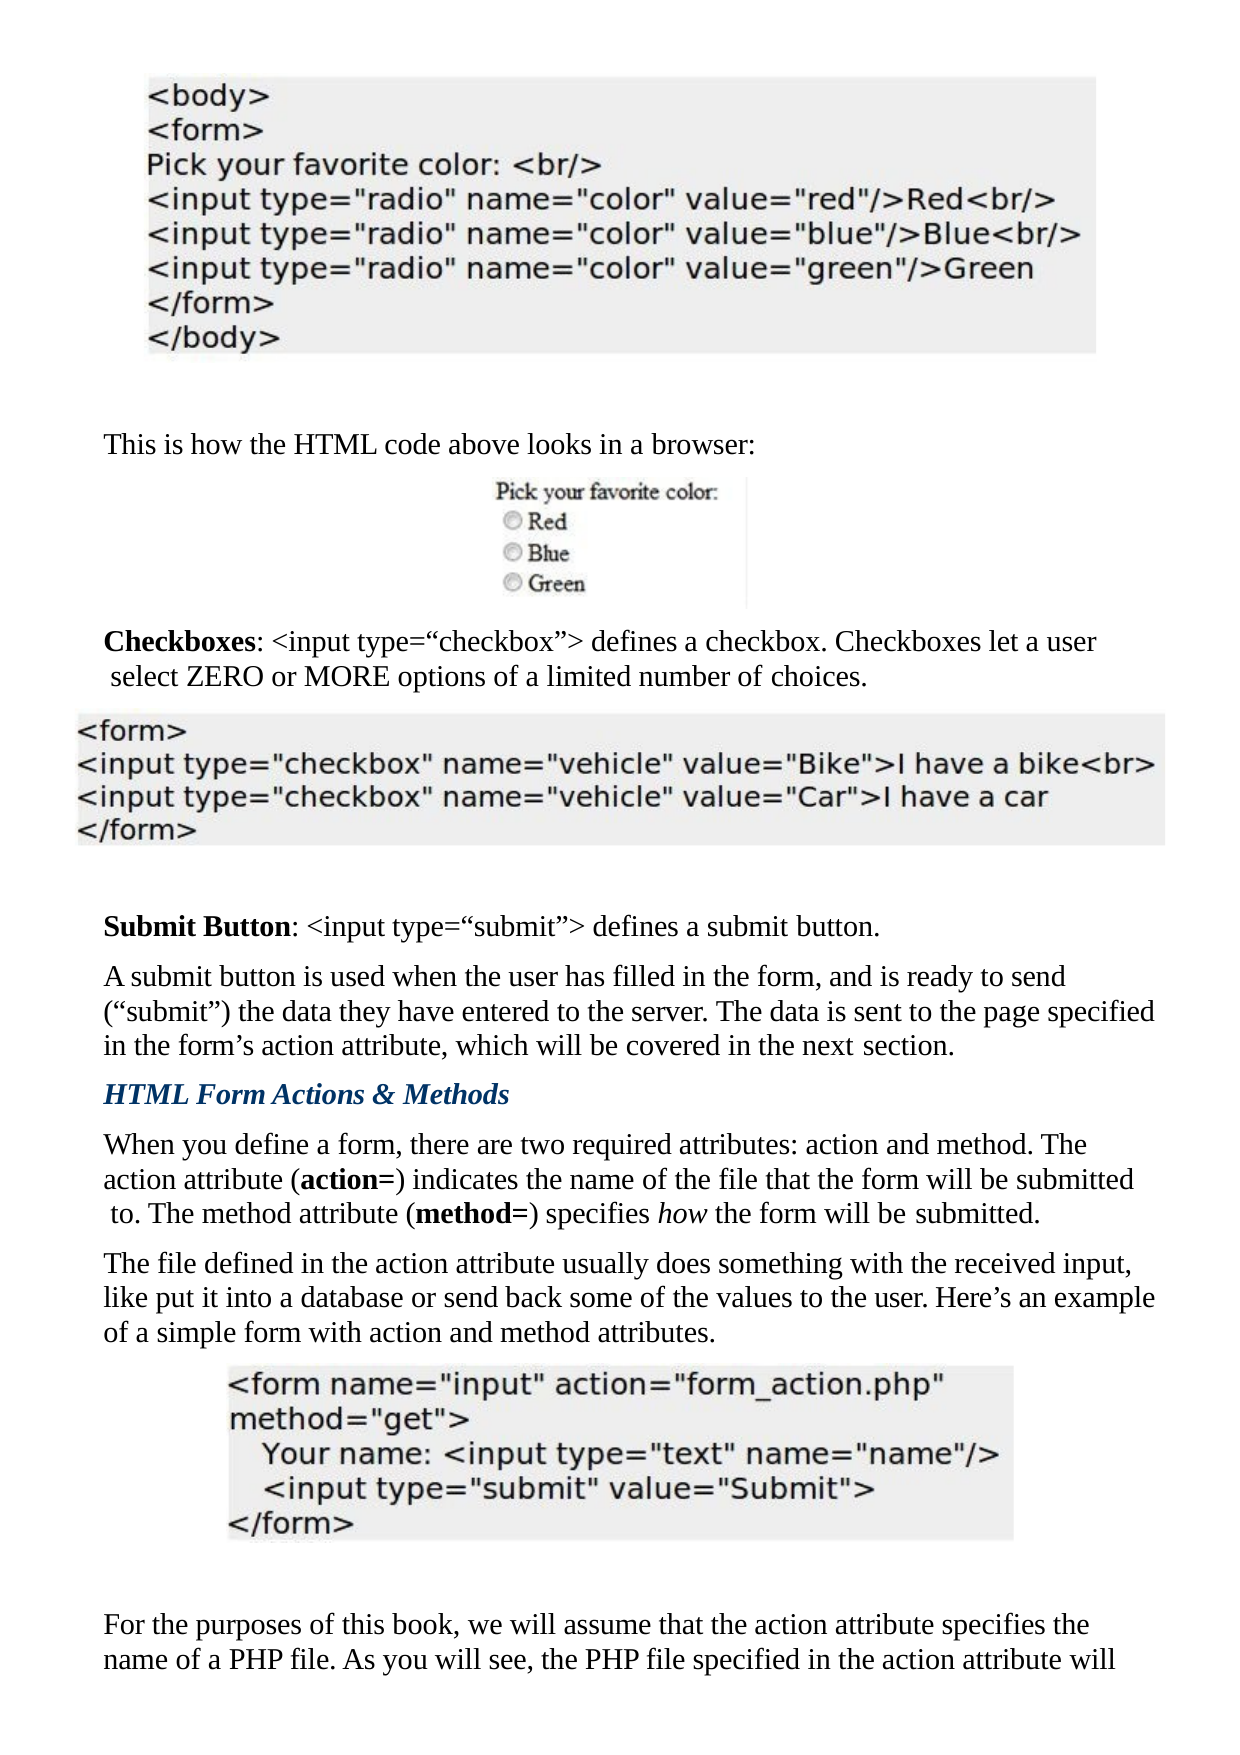

This is how the HTML code above looks in a browser:

Checkboxes: <input type=“checkbox”> defines a checkbox. Checkboxes let a user  select ZERO or MORE options of a limited number of choices.

Submit Button: <input type=“submit”> defines a submit button.
A submit button is used when the user has filled in the form, and is ready to send  (“submit”) the data they have entered to the server. The data is sent to the page specified  in the form’s action attribute, which will be covered in the next section.
HTML Form Actions & Methods
When you define a form, there are two required attributes: action and method. The  action attribute (action=) indicates the name of the file that the form will be submitted  to. The method attribute (method=) specifies how the form will be submitted.
The file defined in the action attribute usually does something with the received input,  like put it into a database or send back some of the values to the user. Here’s an example  of a simple form with action and method attributes.

For the purposes of this book, we will assume that the action attribute specifies the  name of a PHP file. As you will see, the PHP file specified in the action attribute will